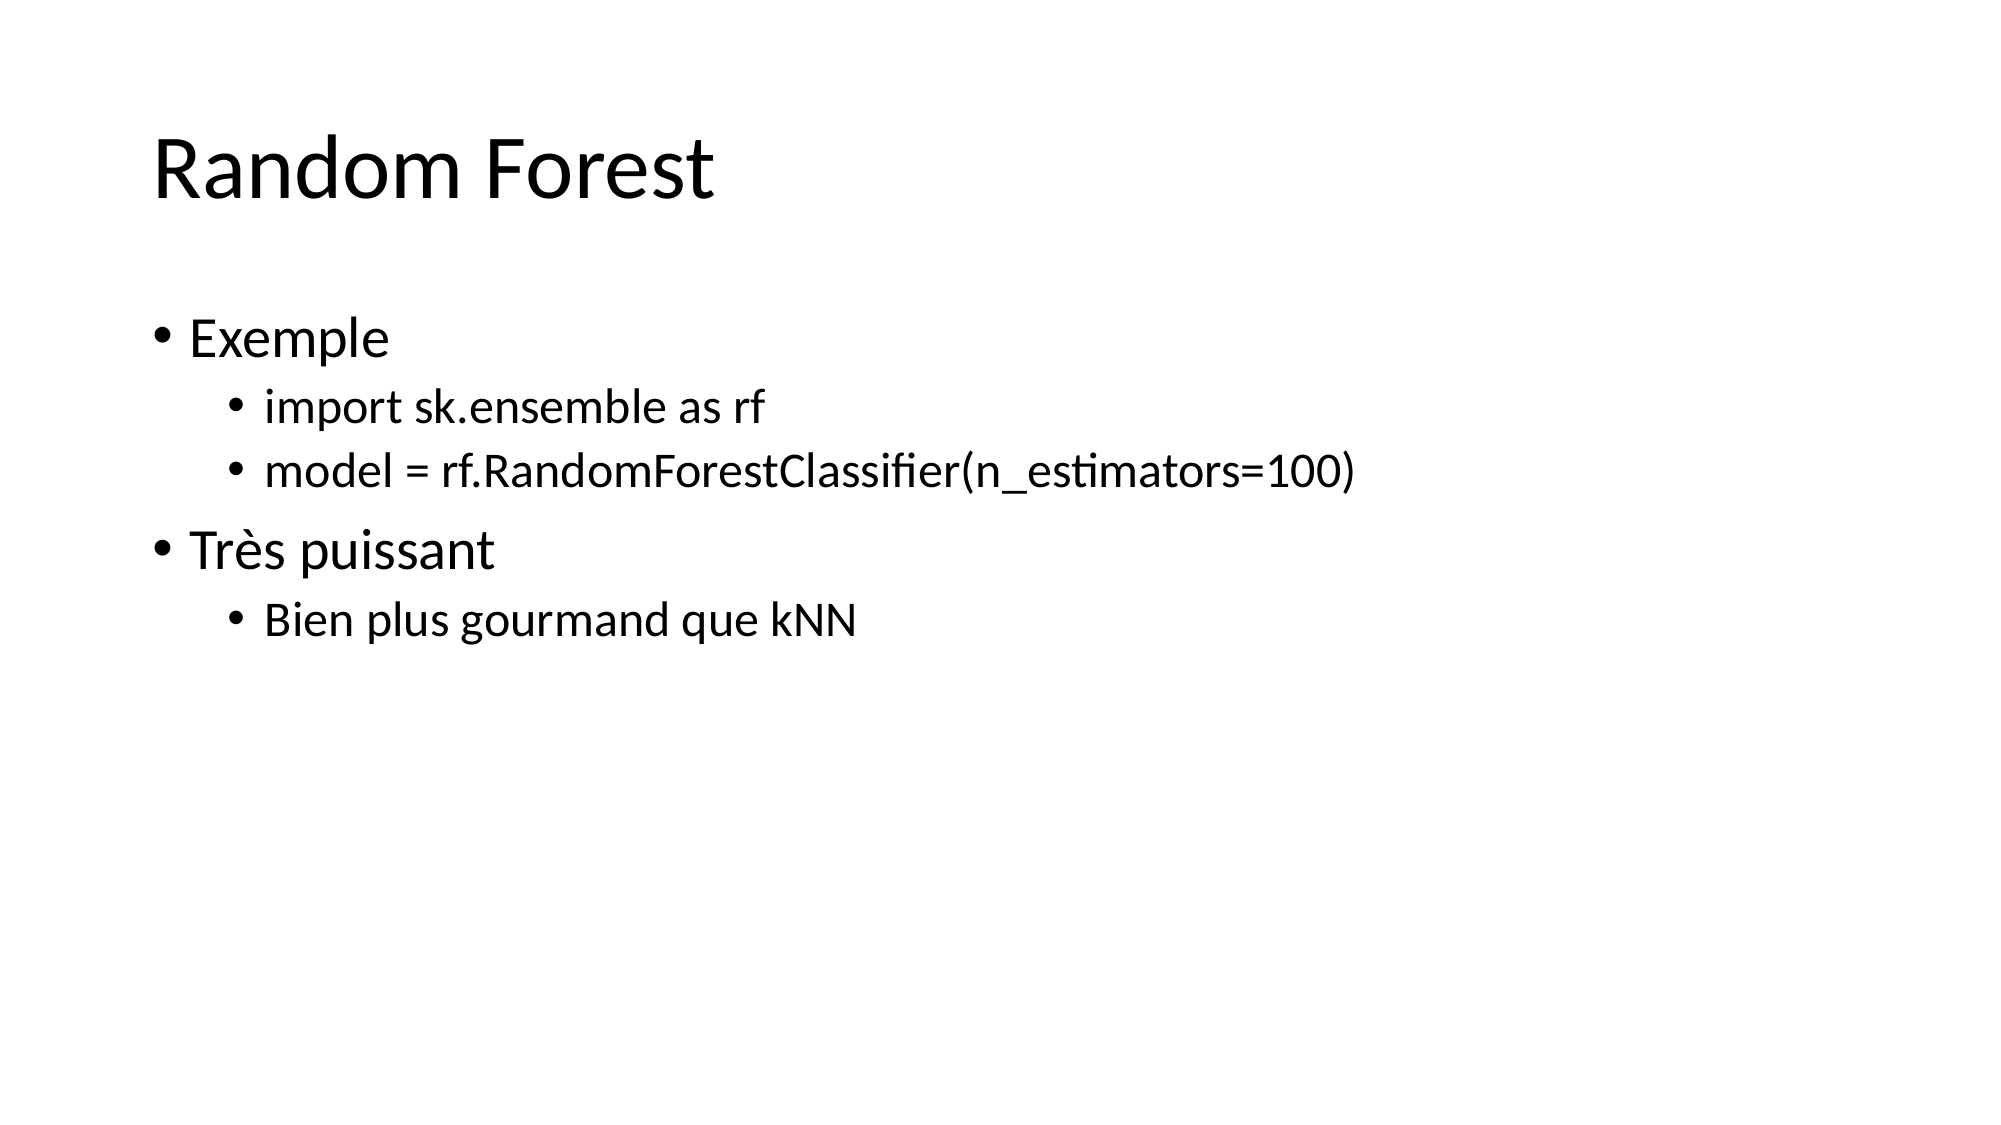

# Random Forest
Exemple
import sk.ensemble as rf
model = rf.RandomForestClassifier(n_estimators=100)
Très puissant
Bien plus gourmand que kNN